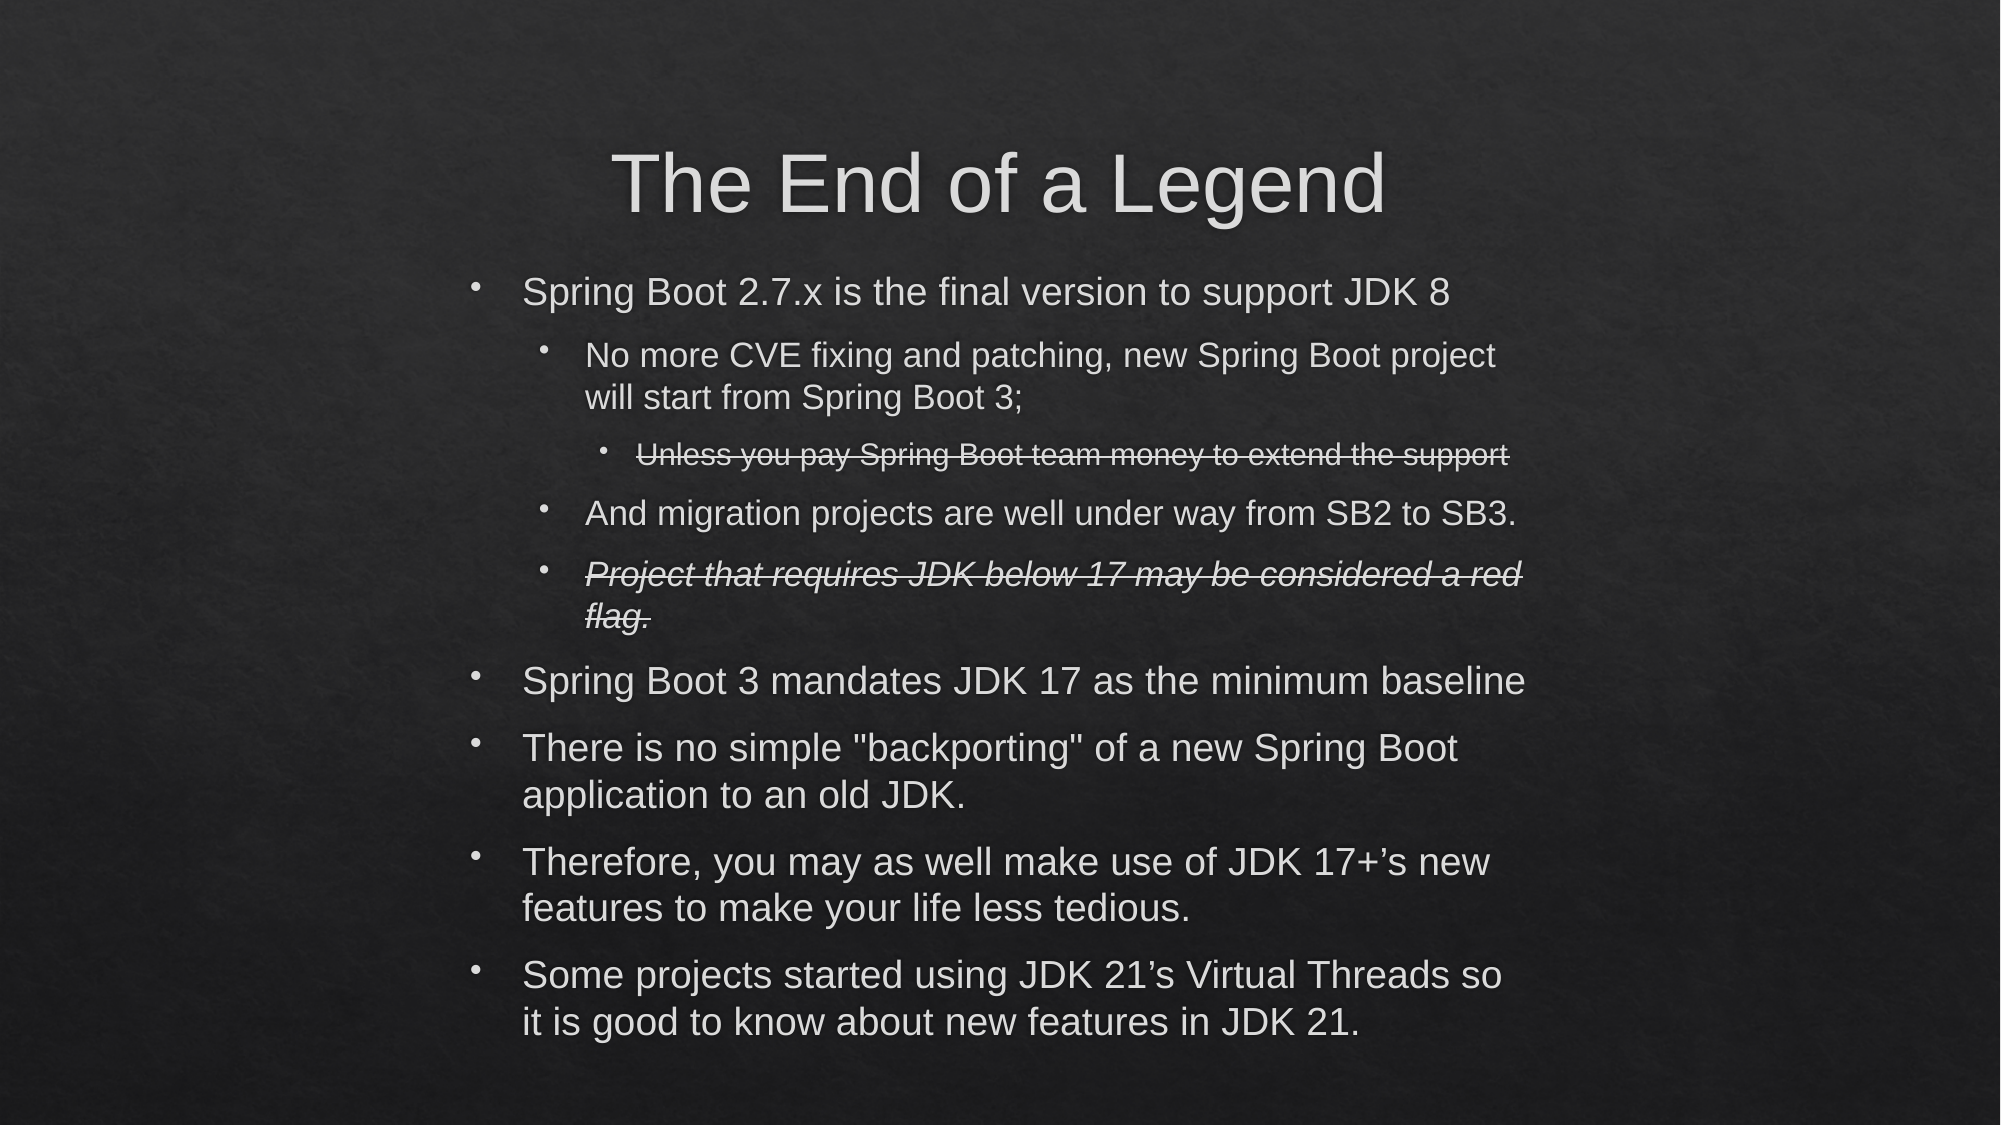

# The End of a Legend
Spring Boot 2.7.x is the final version to support JDK 8
No more CVE fixing and patching, new Spring Boot project will start from Spring Boot 3;
Unless you pay Spring Boot team money to extend the support
And migration projects are well under way from SB2 to SB3.
Project that requires JDK below 17 may be considered a red flag.
Spring Boot 3 mandates JDK 17 as the minimum baseline
There is no simple "backporting" of a new Spring Boot application to an old JDK.
Therefore, you may as well make use of JDK 17+’s new features to make your life less tedious.
Some projects started using JDK 21’s Virtual Threads so it is good to know about new features in JDK 21.